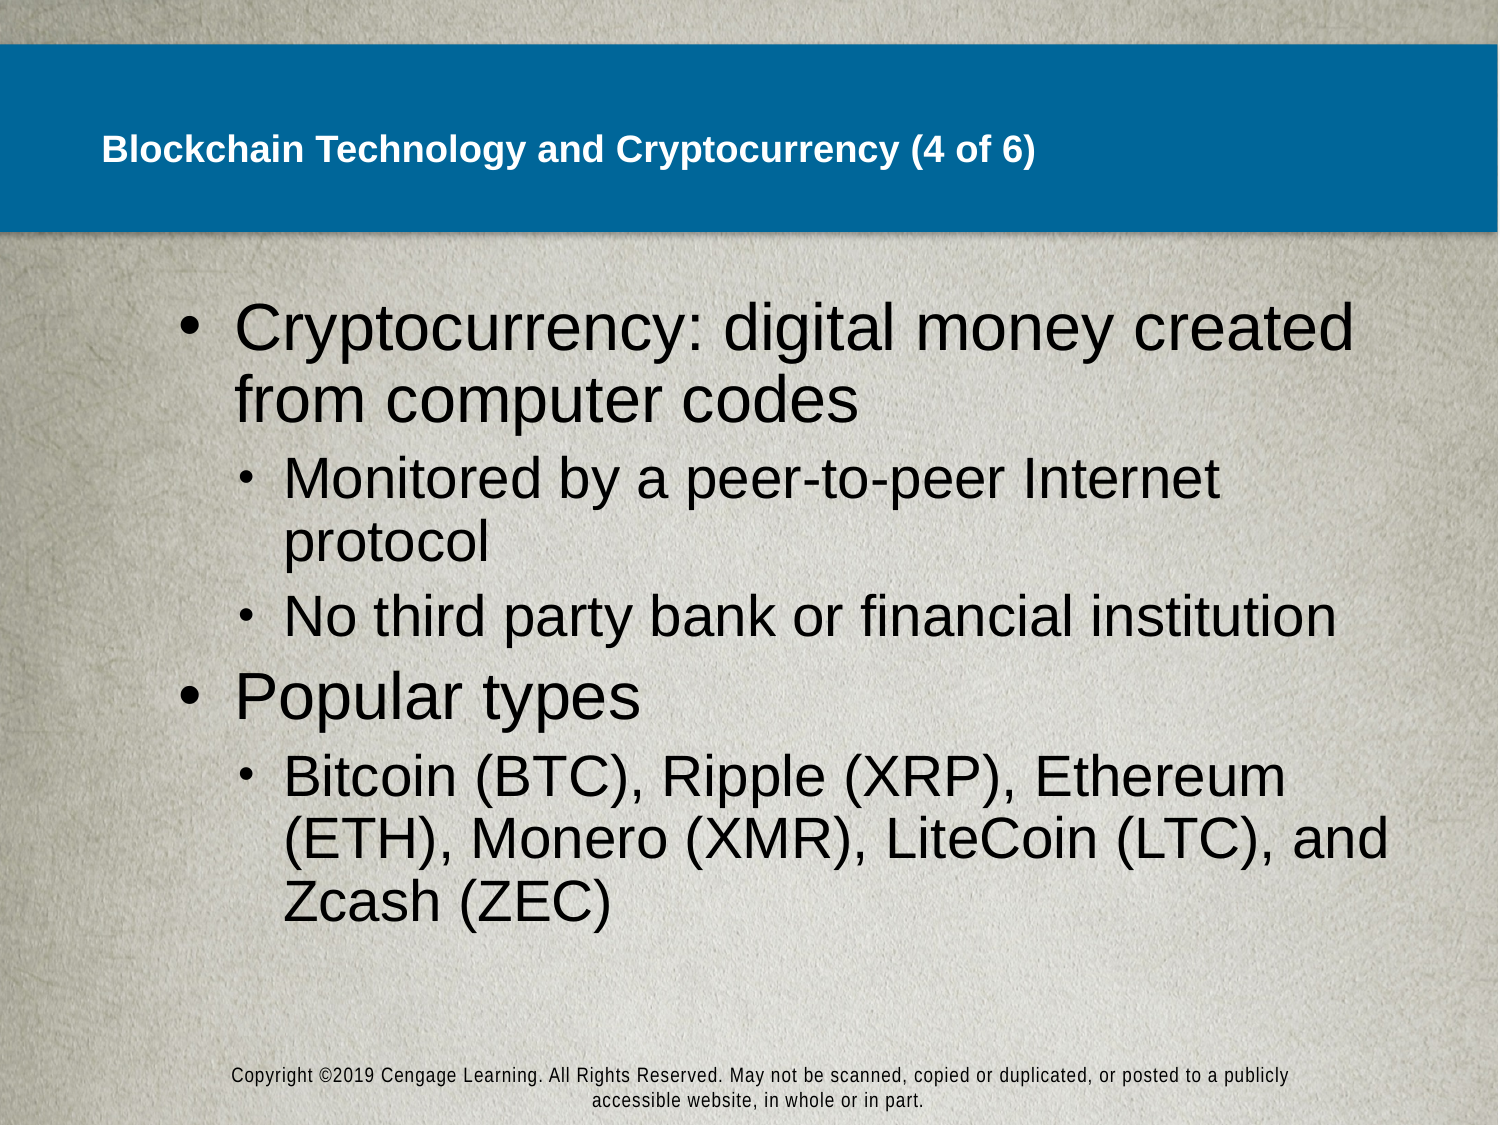

# Blockchain Technology and Cryptocurrency (4 of 6)
Cryptocurrency: digital money created from computer codes
Monitored by a peer-to-peer Internet protocol
No third party bank or financial institution
Popular types
Bitcoin (BTC), Ripple (XRP), Ethereum (ETH), Monero (XMR), LiteCoin (LTC), and Zcash (ZEC)